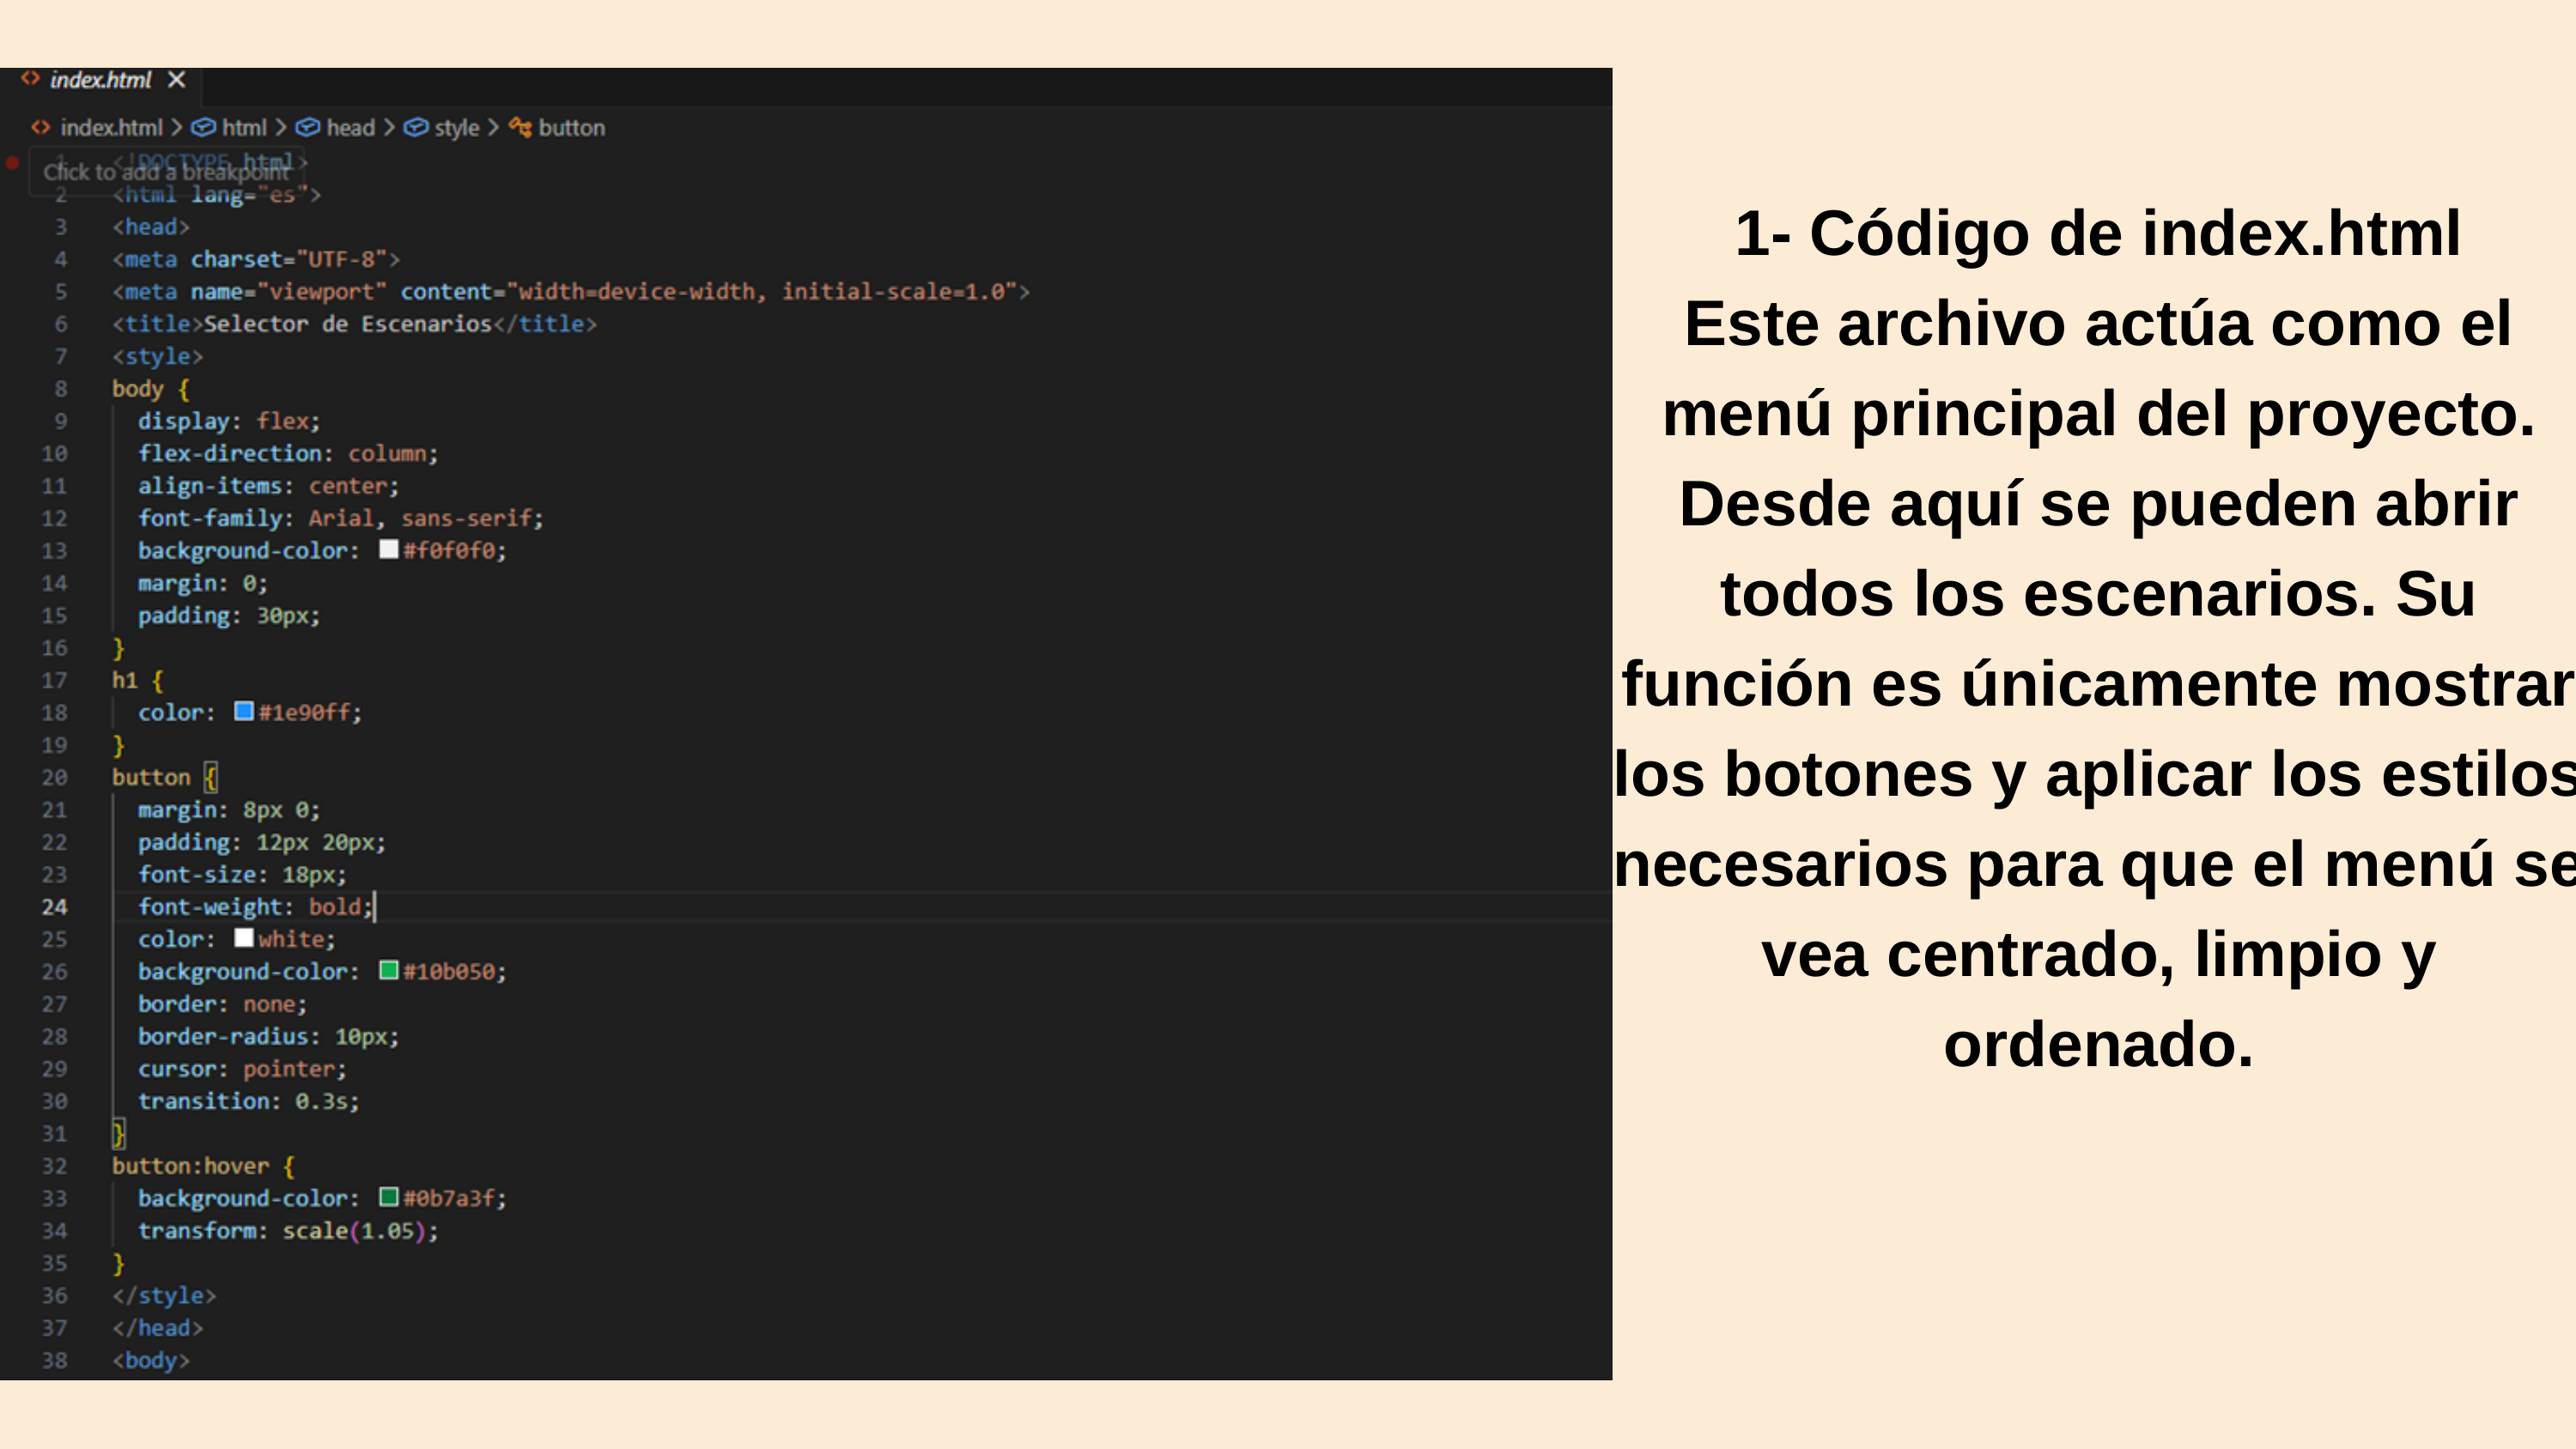

1- Código de index.html
Este archivo actúa como el menú principal del proyecto. Desde aquí se pueden abrir todos los escenarios. Su función es únicamente mostrar los botones y aplicar los estilos necesarios para que el menú se vea centrado, limpio y ordenado.